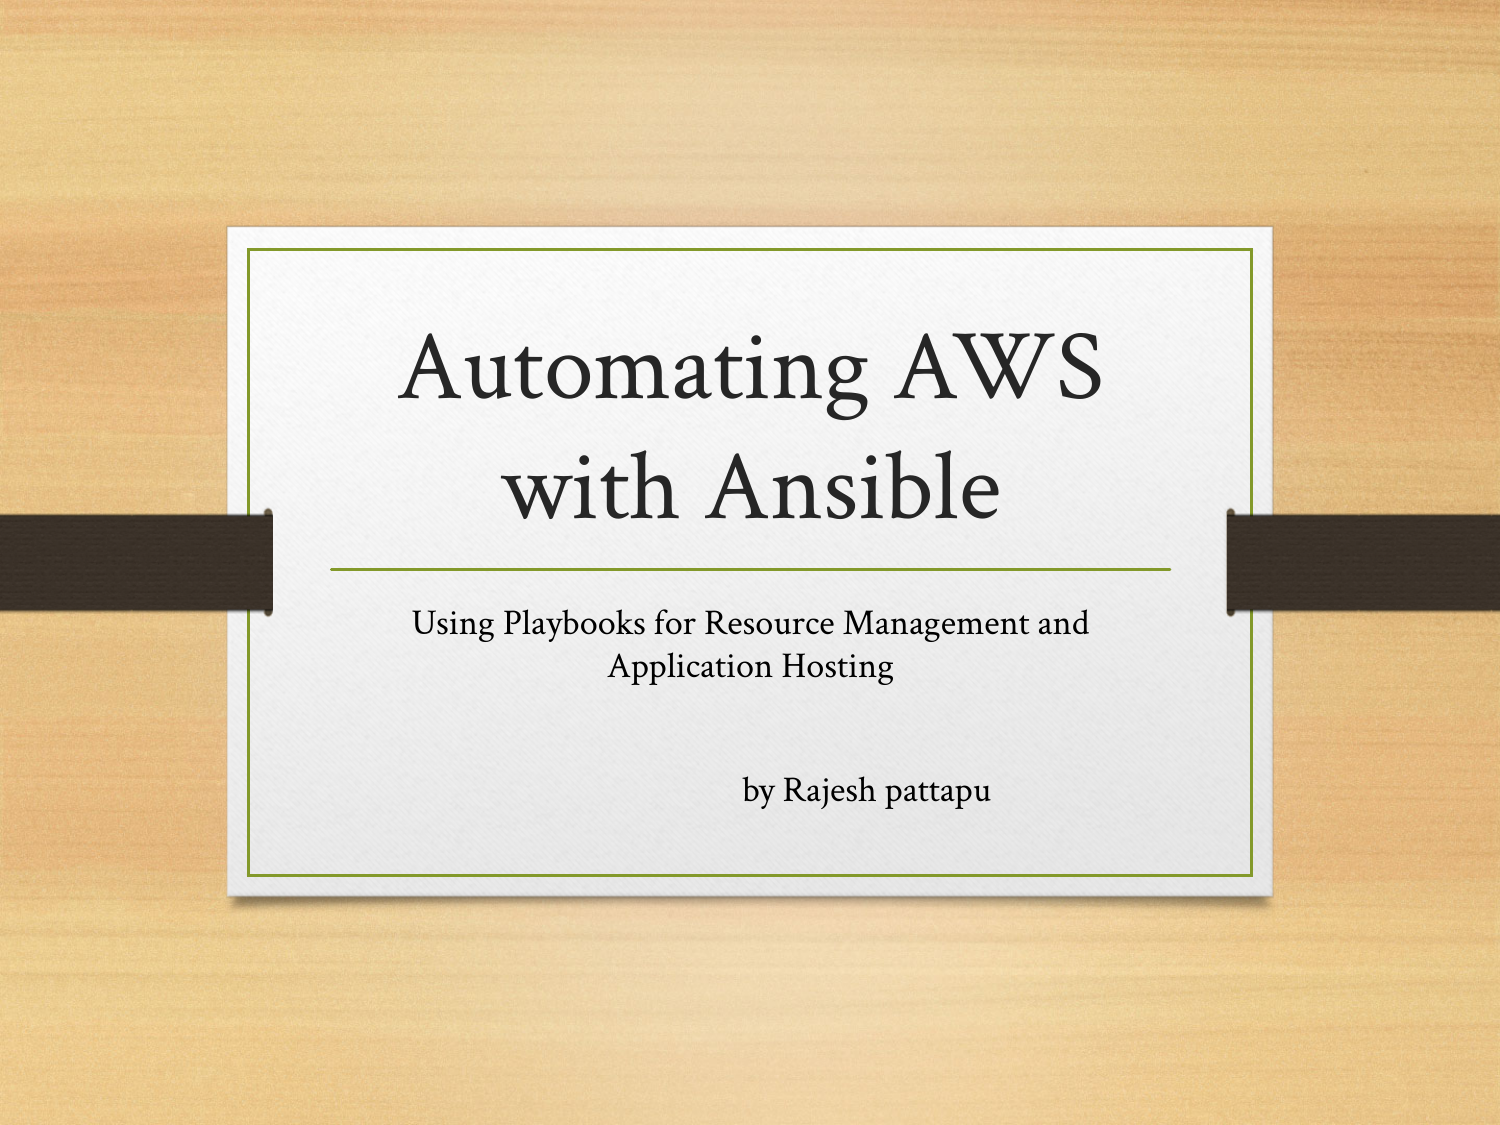

# Automating AWS with Ansible
Using Playbooks for Resource Management and Application Hosting

                             by Rajesh pattapu